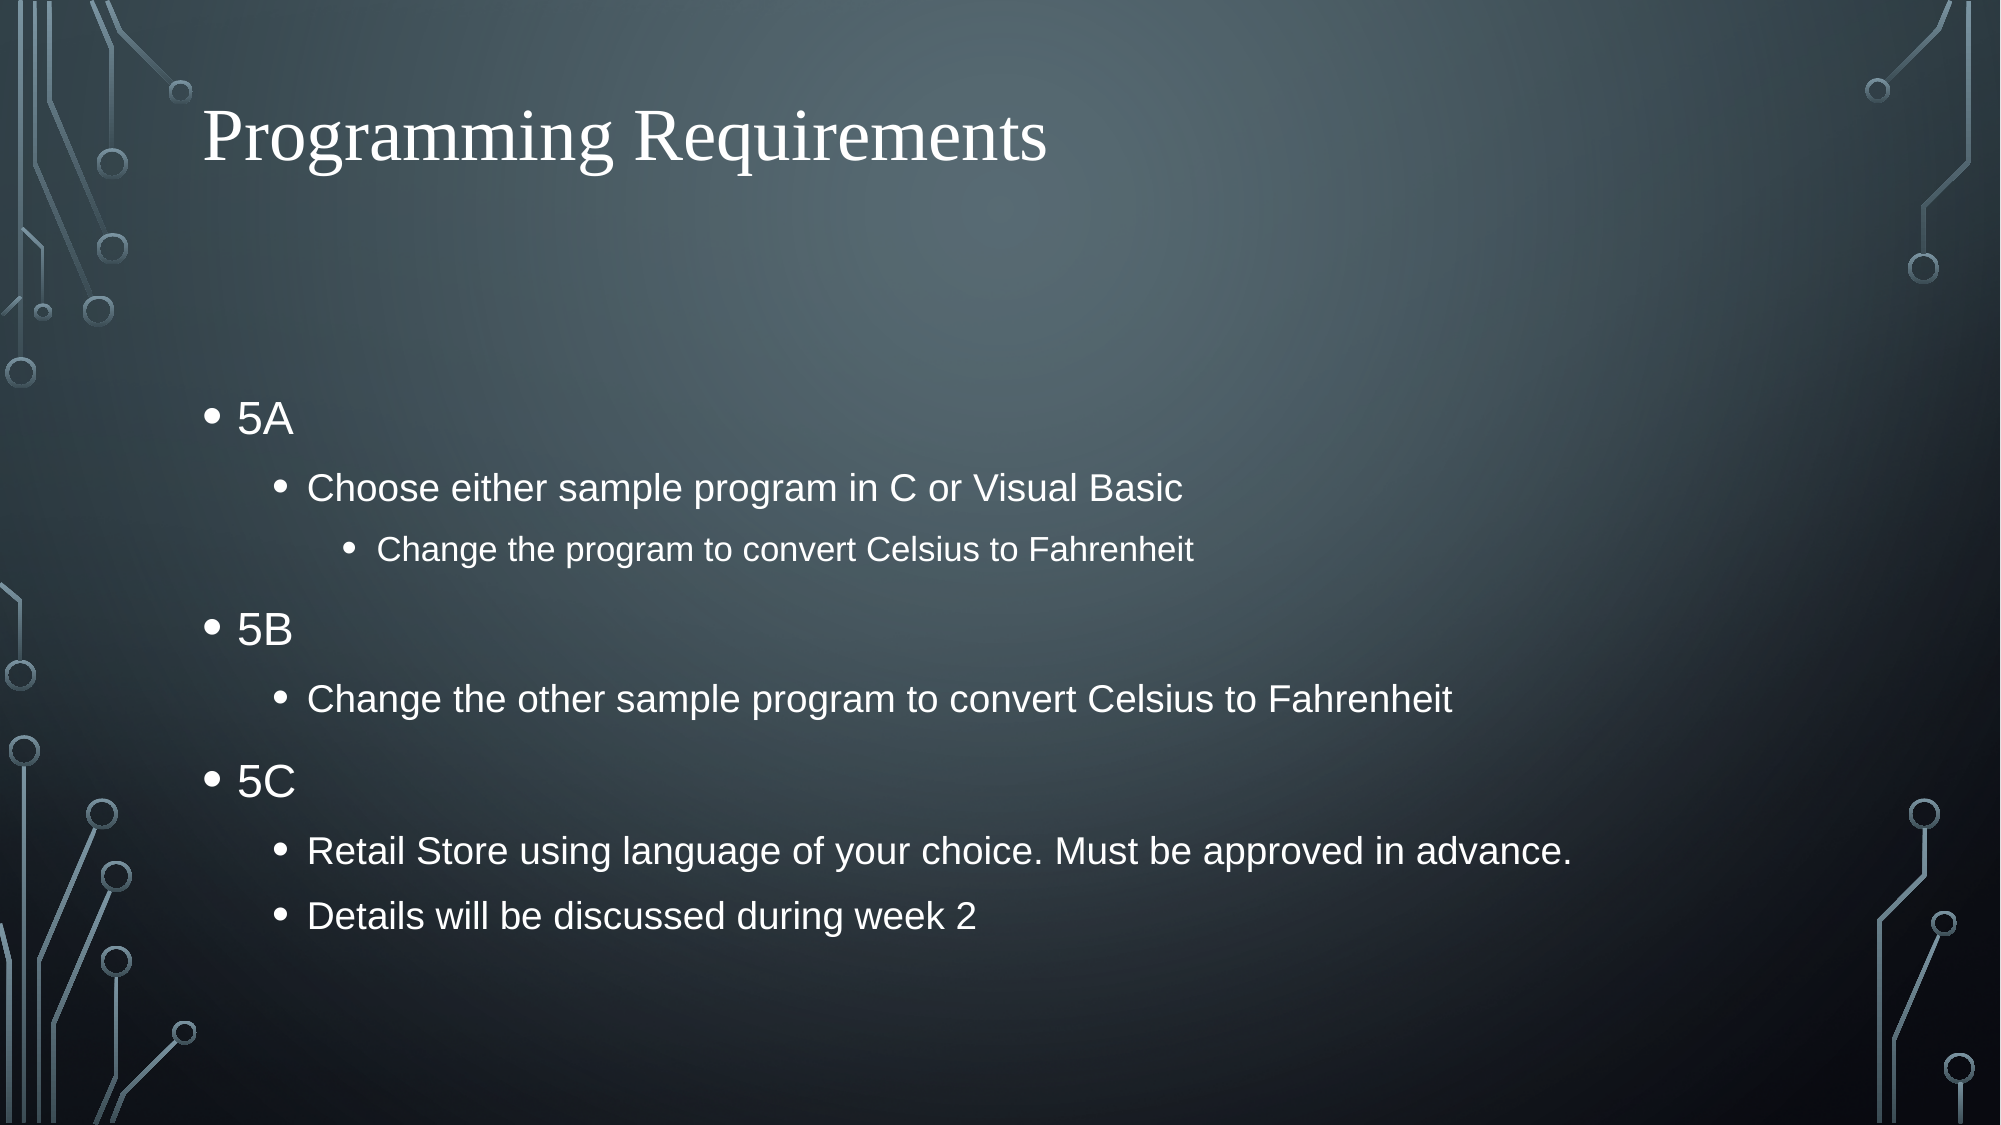

# Programming Requirements
5A
Choose either sample program in C or Visual Basic
Change the program to convert Celsius to Fahrenheit
5B
Change the other sample program to convert Celsius to Fahrenheit
5C
Retail Store using language of your choice. Must be approved in advance.
Details will be discussed during week 2